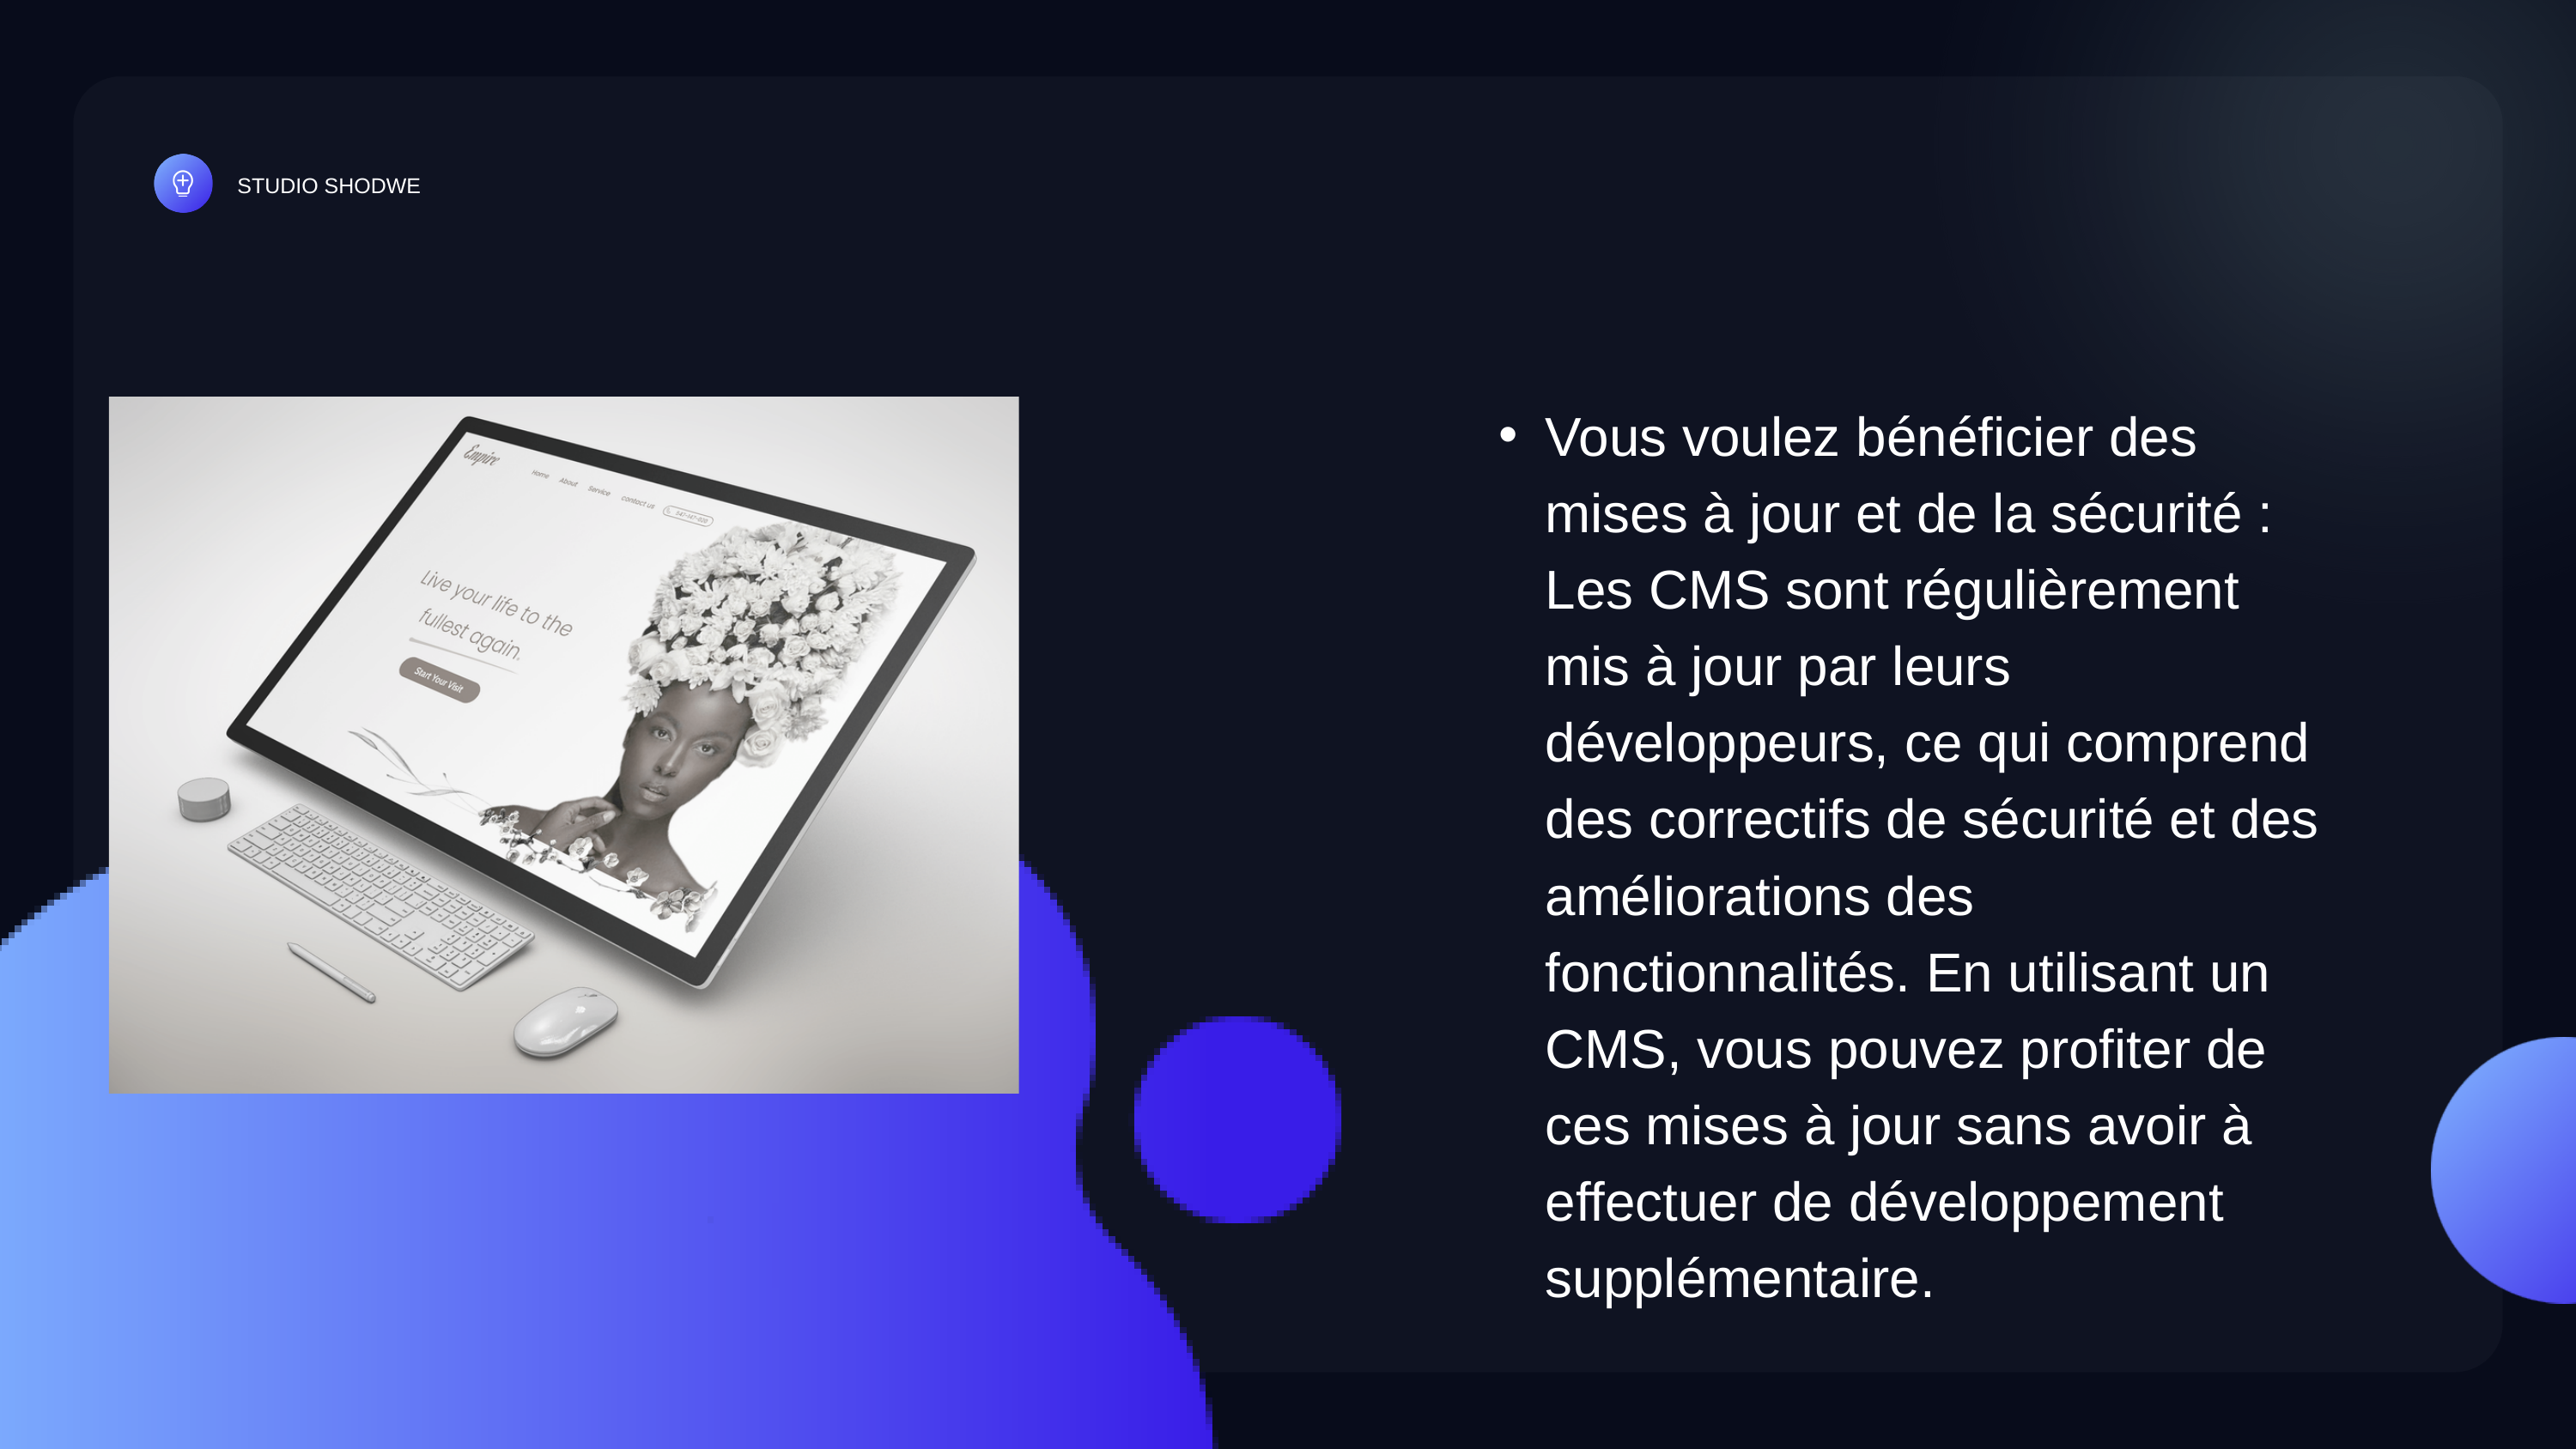

STUDIO SHODWE

Vous voulez bénéficier des mises à jour et de la sécurité : Les CMS sont régulièrement mis à jour par leurs développeurs, ce qui comprend des correctifs de sécurité et des améliorations des fonctionnalités. En utilisant un CMS, vous pouvez profiter de ces mises à jour sans avoir à effectuer de développement supplémentaire.